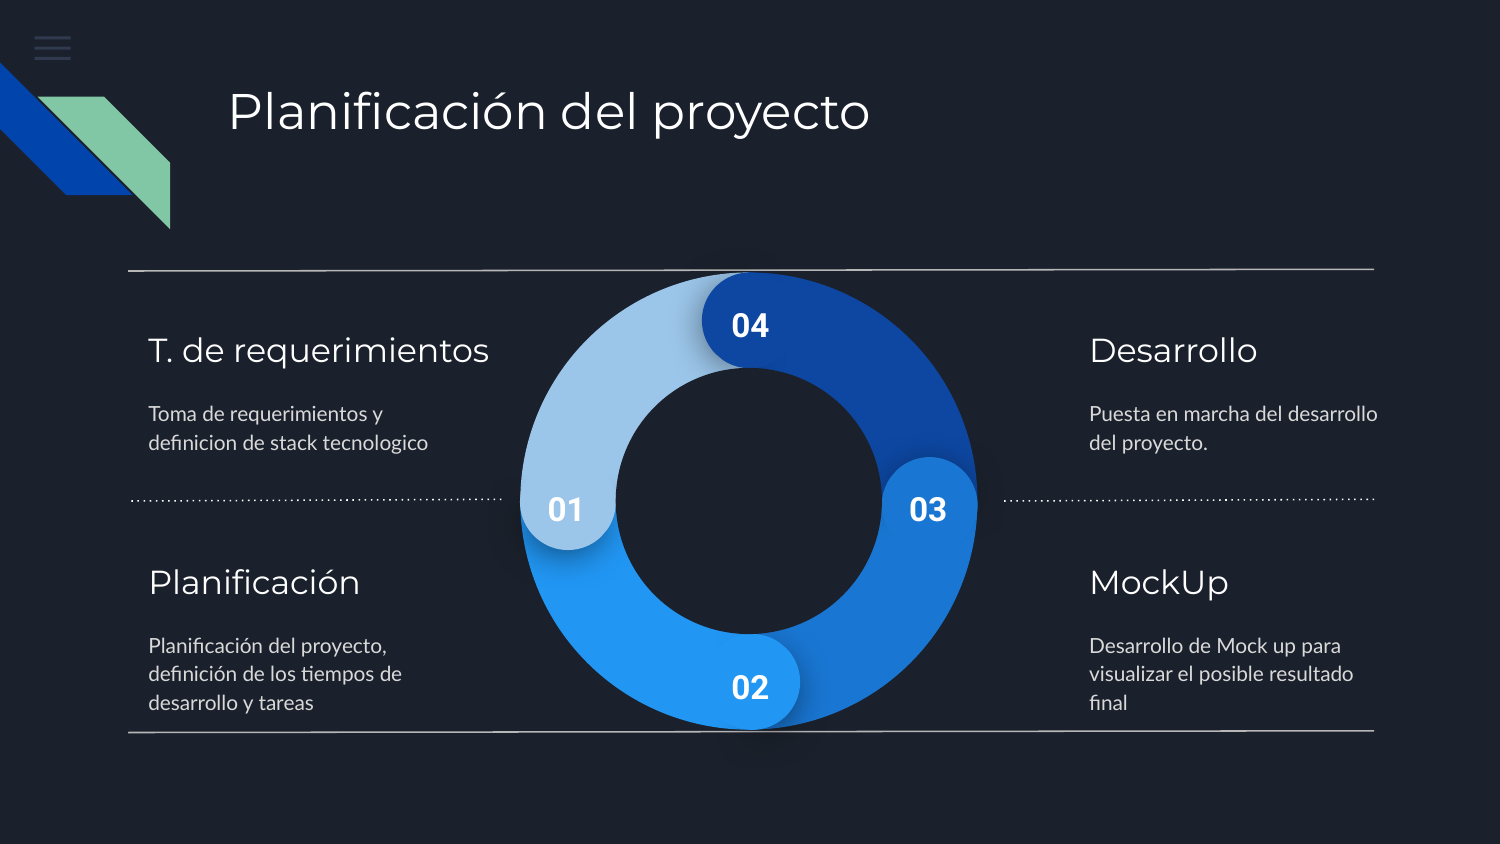

# Planificación del proyecto

04
T. de requerimientos
Desarrollo

Toma de requerimientos y definicion de stack tecnologico
Puesta en marcha del desarrollo del proyecto.
Planificación del proyecto, definición de los tiempos de desarrollo y tareas
Desarrollo de Mock up para visualizar el posible resultado final

01
03
Planificación
MockUp

02